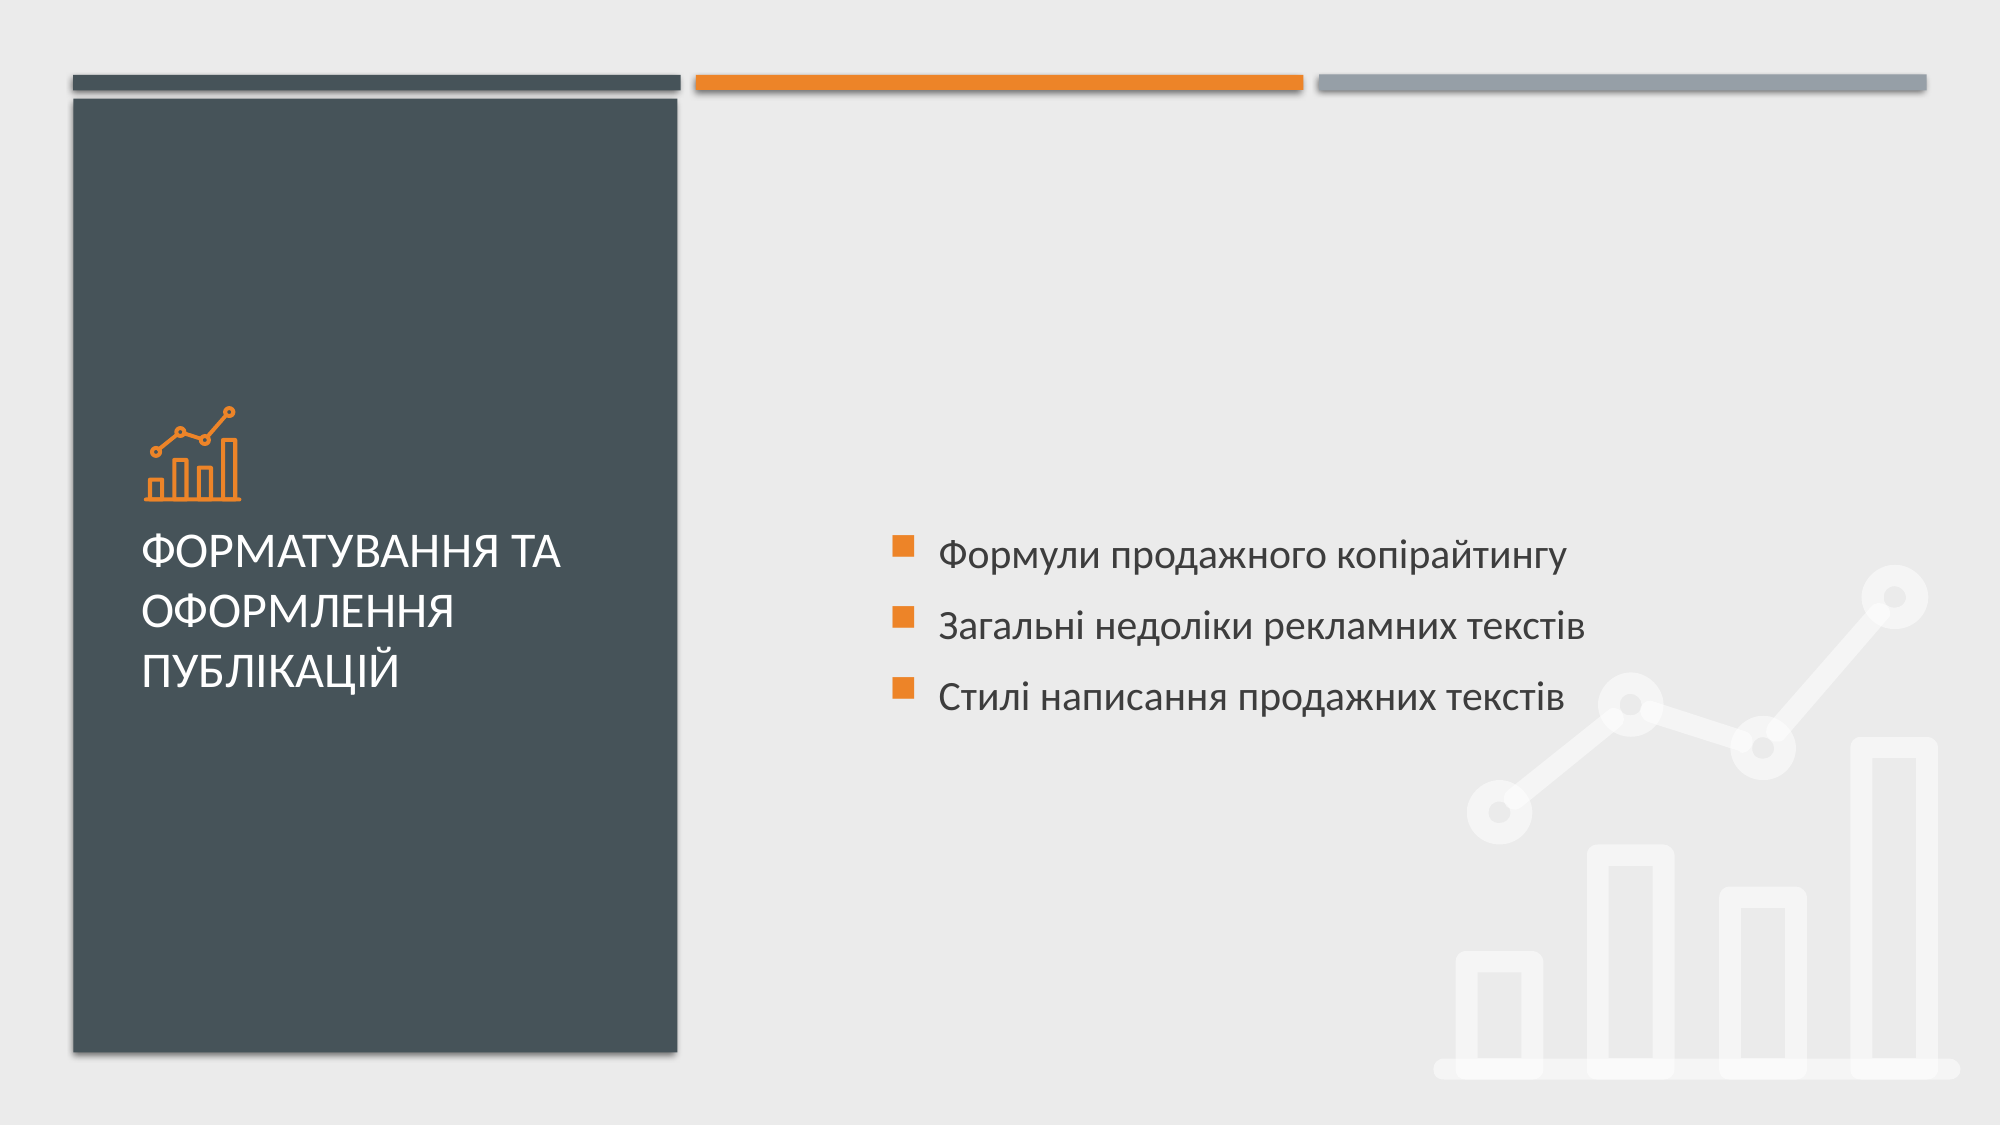

Формули продажного копірайтингу
Загальні недоліки рекламних текстів
Стилі написання продажних текстів

# ФОРМАТУВАННЯ ТА ОФОРМЛЕННЯ ПУБЛІКАЦІЙ